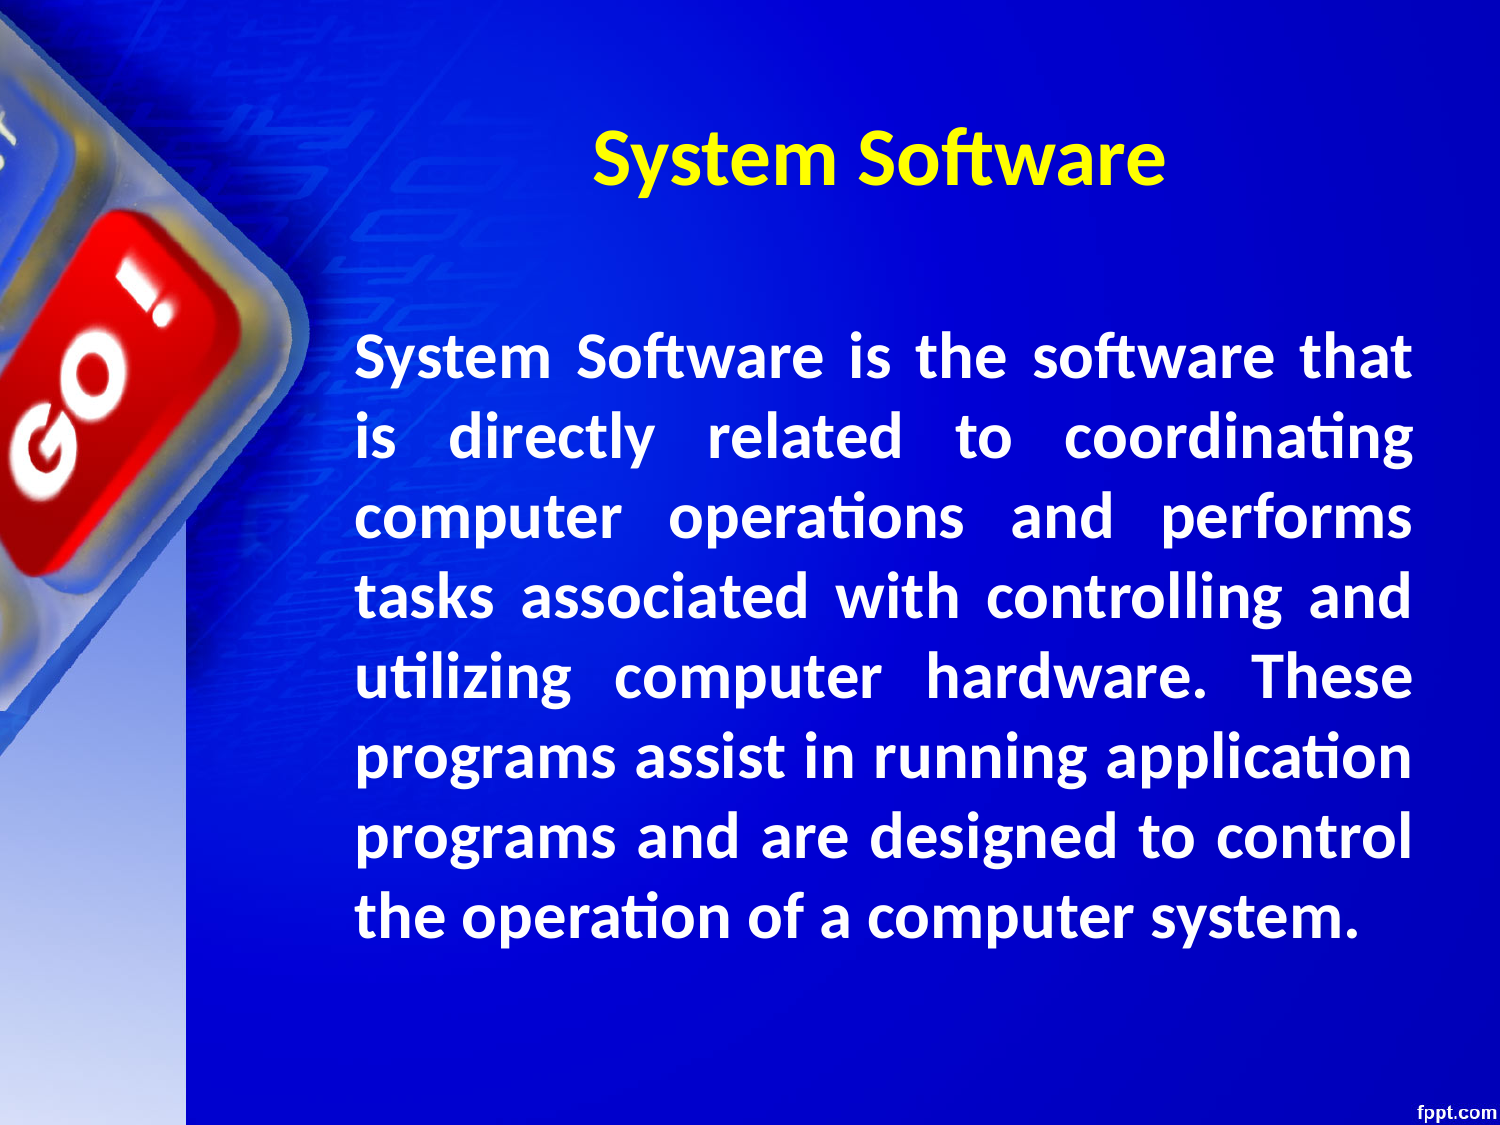

# System Software
System Software is the software that is directly related to coordinating computer operations and performs tasks associated with controlling and utilizing computer hardware. These programs assist in running application programs and are designed to control the operation of a computer system.